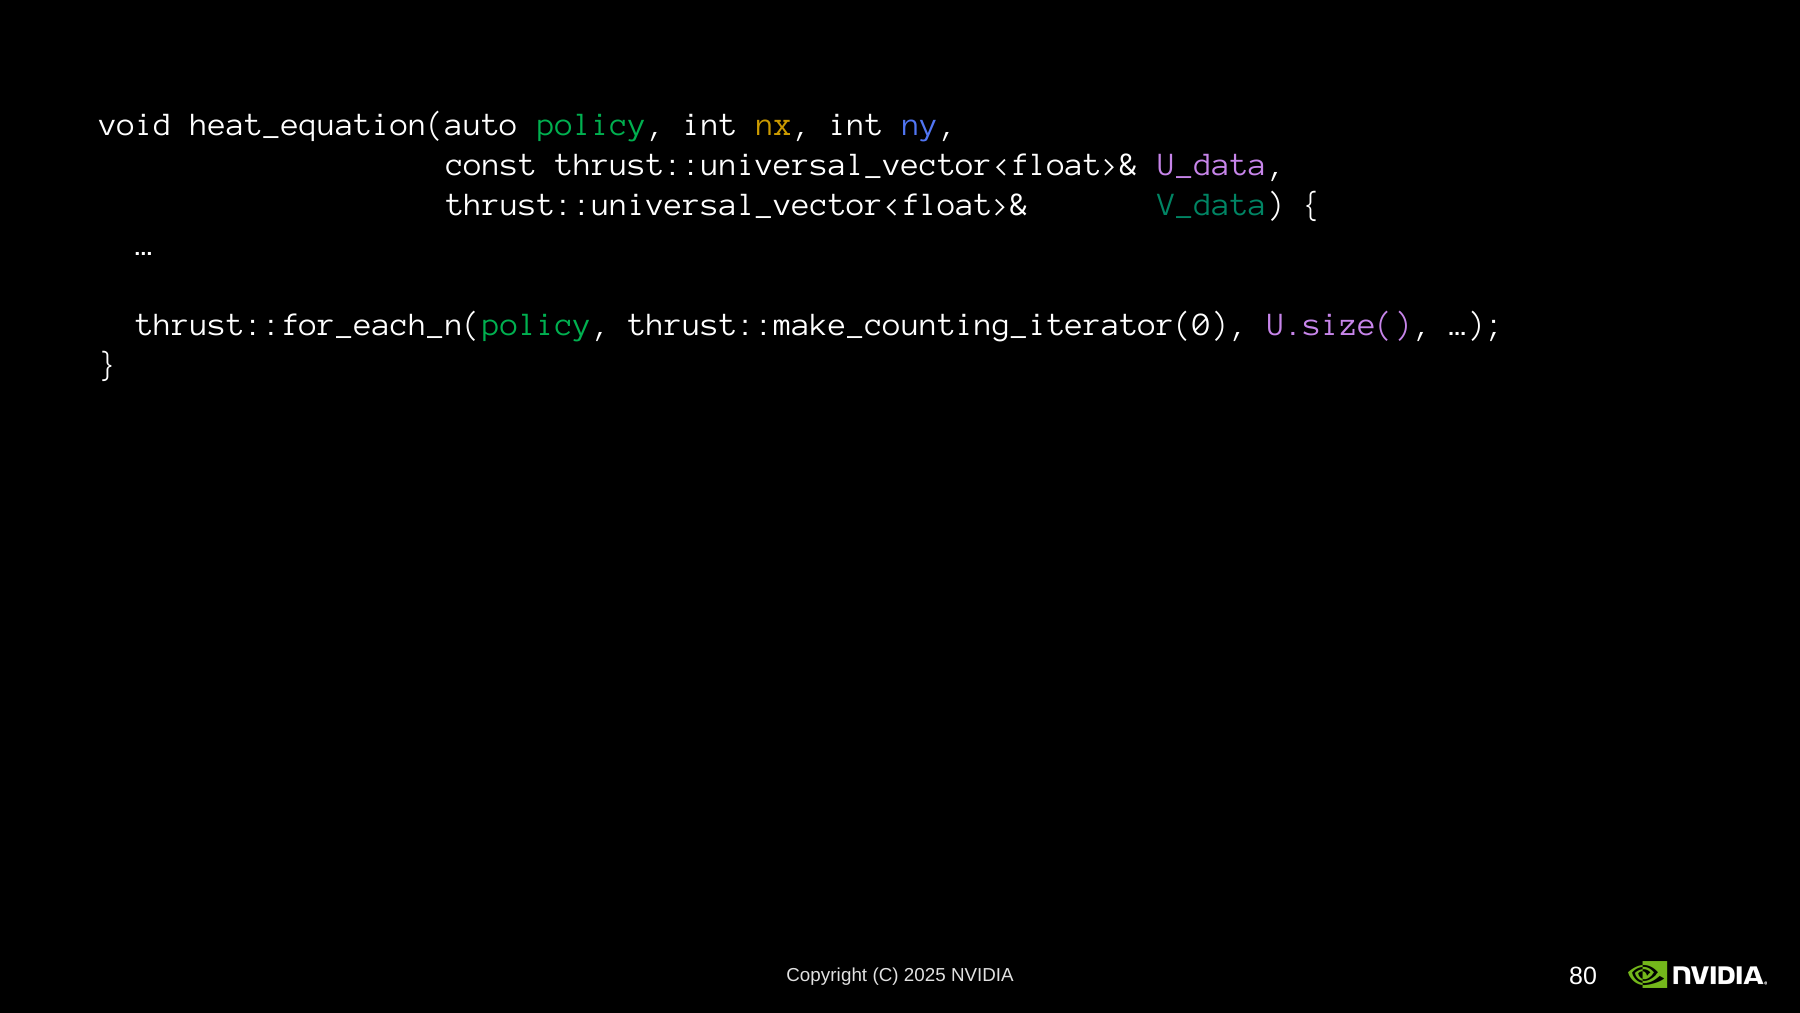

void heat_equation(auto policy, int nx, int ny,
                   const thrust::universal_vector<float>& U_data,
                   thrust::universal_vector<float>&       V_data) {
  …

  thrust::for_each_n(policy, thrust::make_counting_iterator(0), U.size(), …);
}
Copyright (C) 2025 NVIDIA
80